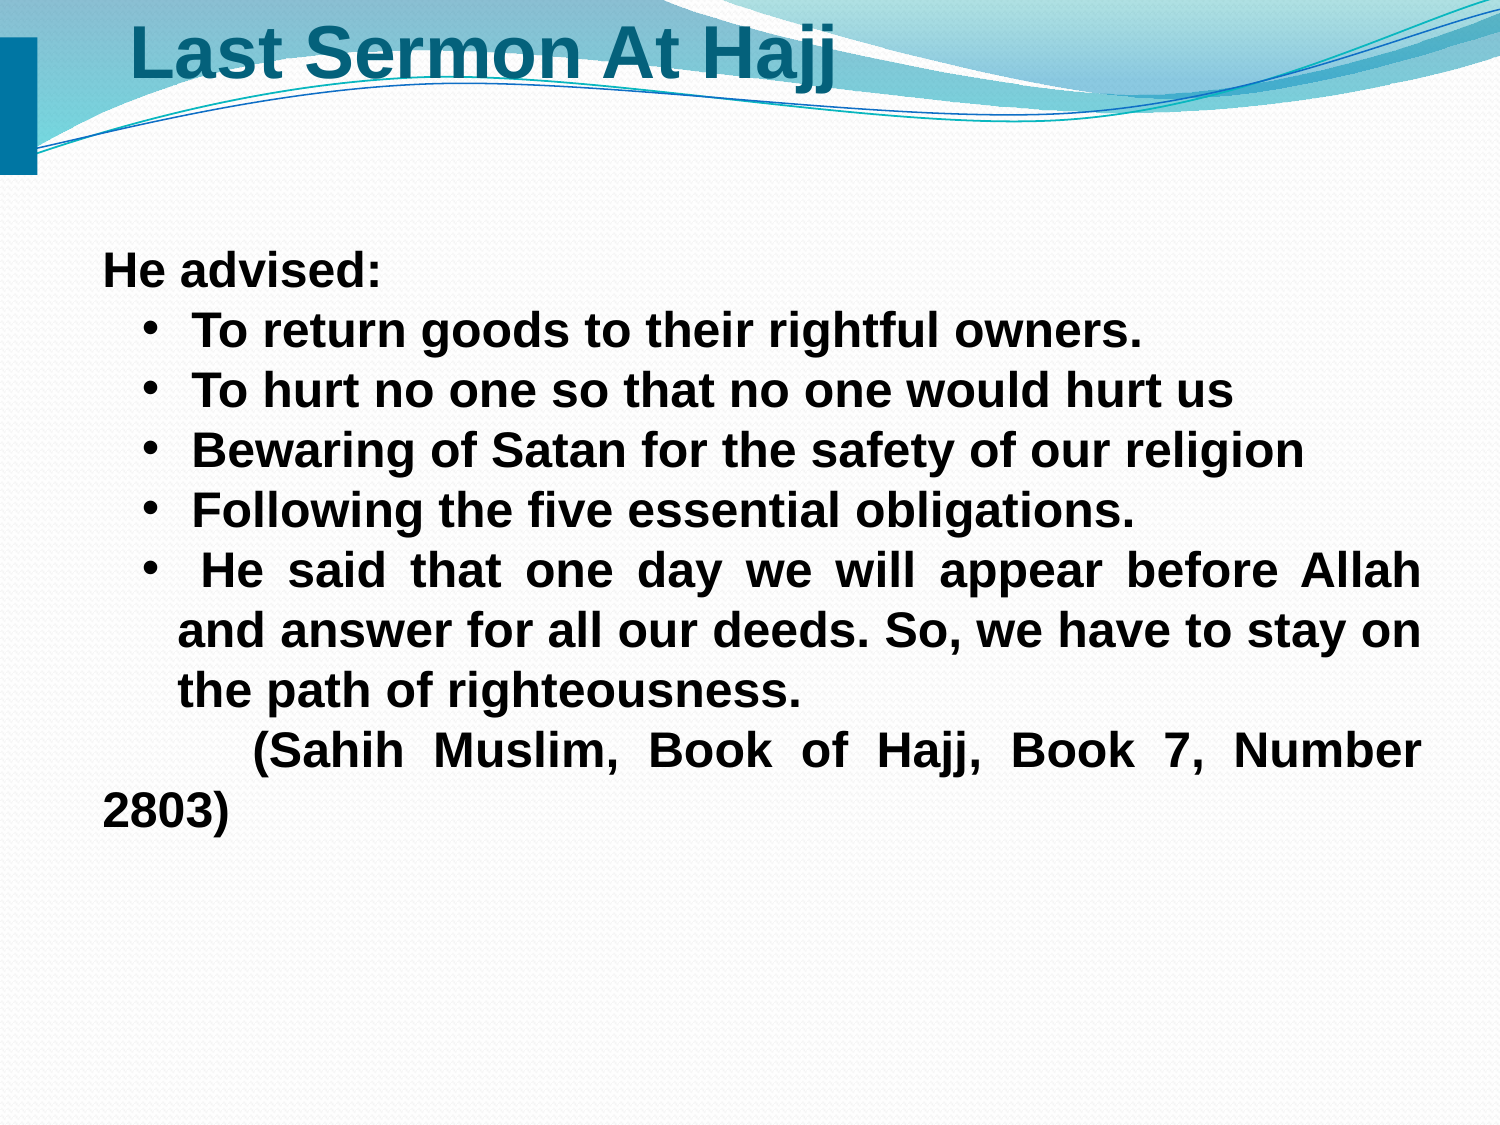

# Last Sermon At Hajj

He advised:
 To return goods to their rightful owners.
 To hurt no one so that no one would hurt us
 Bewaring of Satan for the safety of our religion
 Following the five essential obligations.
 He said that one day we will appear before Allah and answer for all our deeds. So, we have to stay on the path of righteousness.
	(Sahih Muslim, Book of Hajj, Book 7, Number 2803)